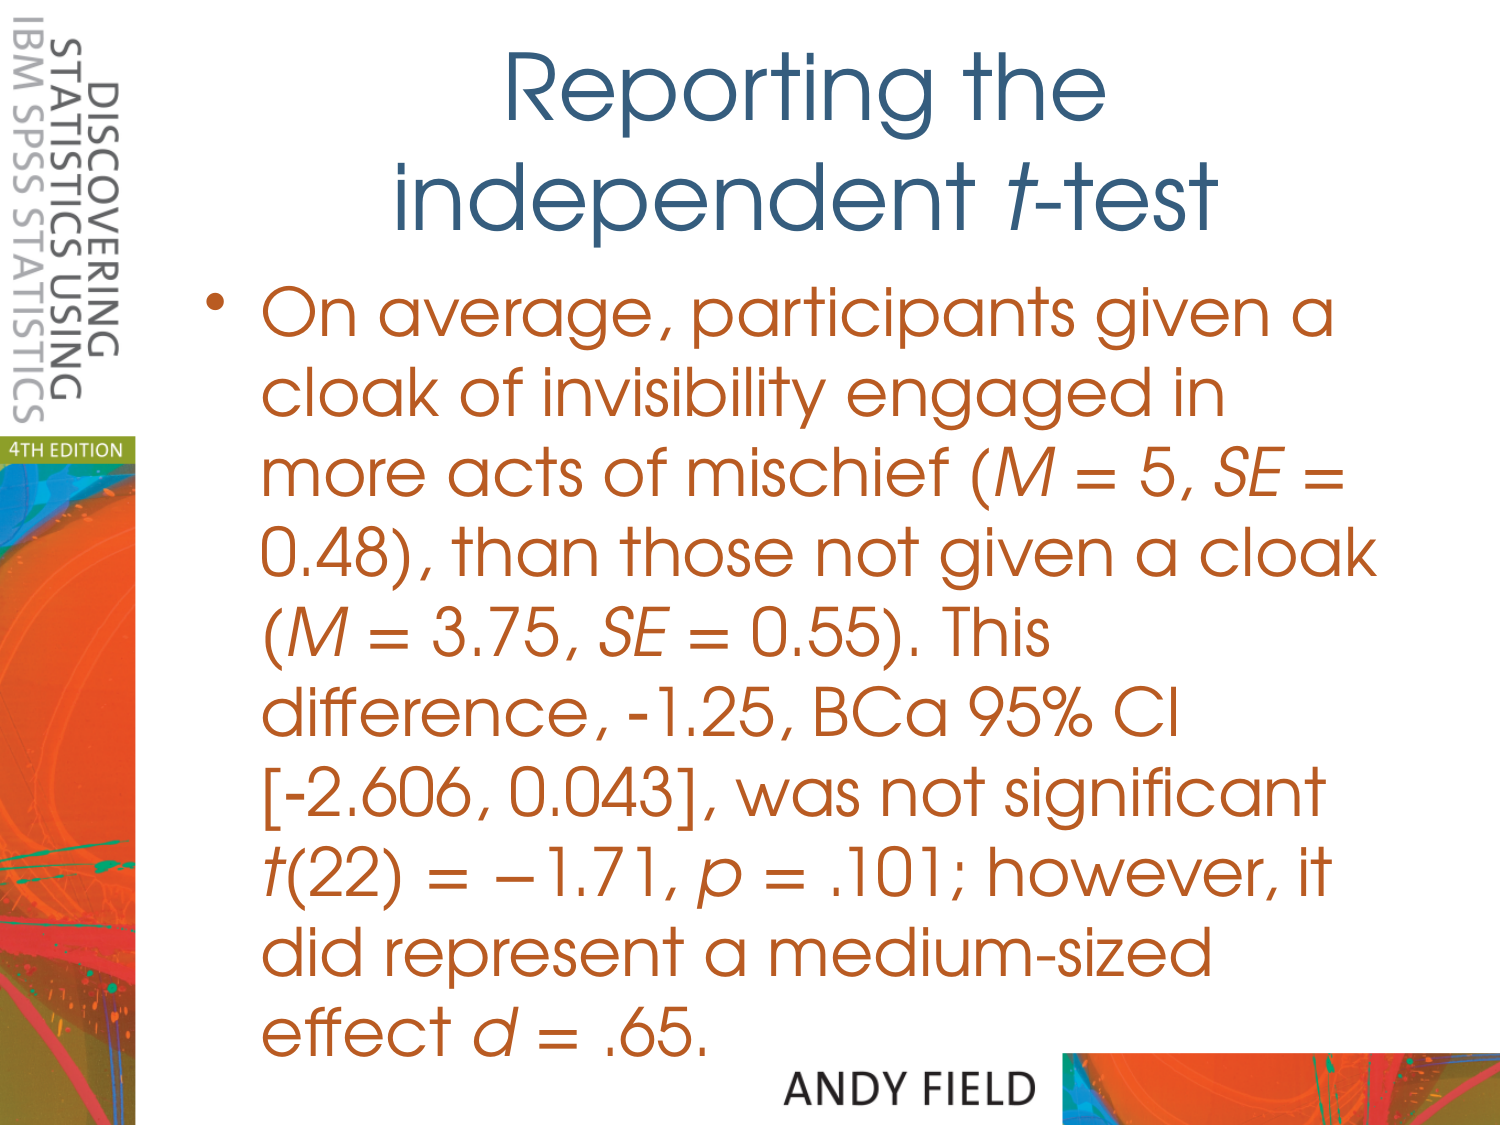

# Reporting the independent t-test
On average, participants given a cloak of invisibility engaged in more acts of mischief (M = 5, SE = 0.48), than those not given a cloak (M = 3.75, SE = 0.55). This difference, −1.25, BCa 95% CI [−2.606, 0.043], was not significant t(22) = −1.71, p = .101; however, it did represent a medium-sized effect d = .65.